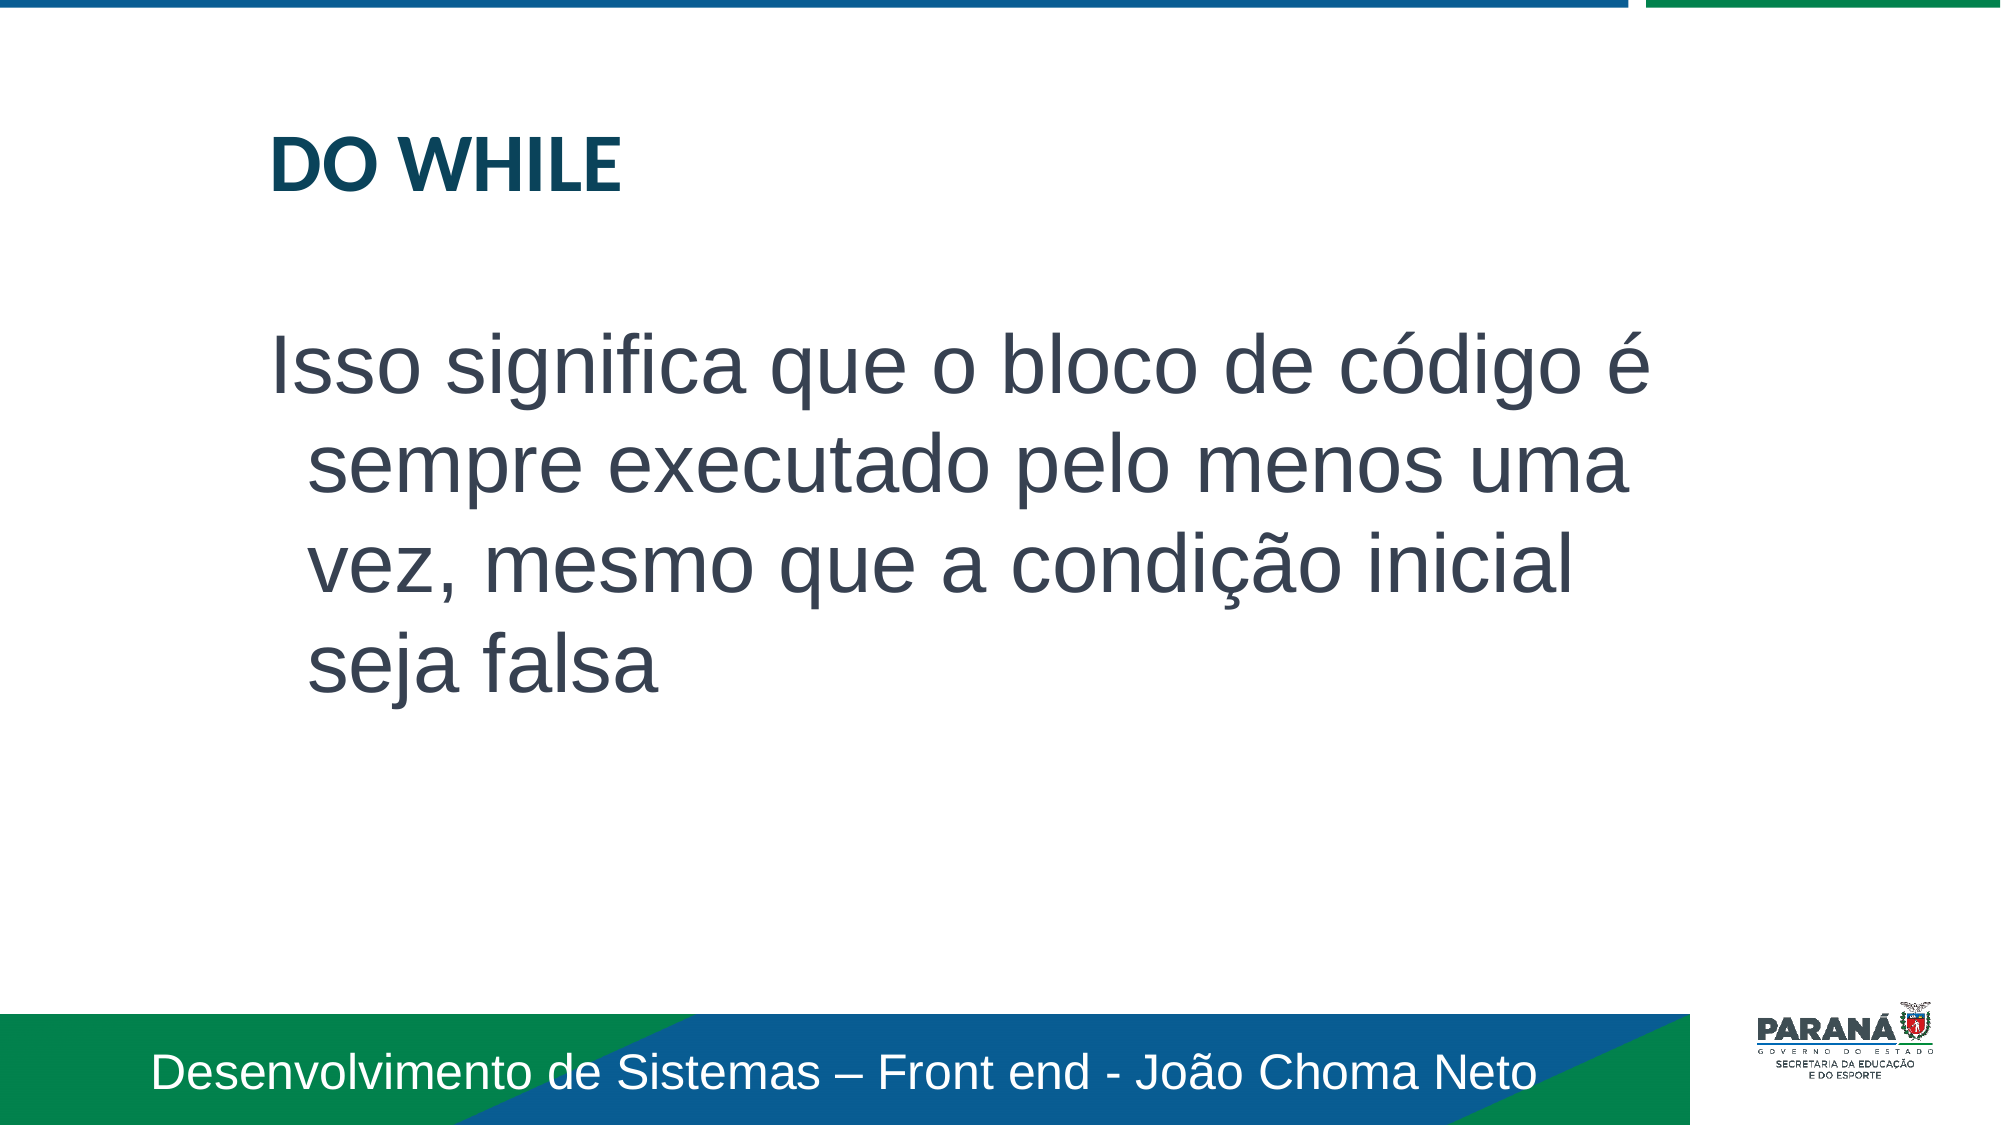

DO WHILE
Isso significa que o bloco de código é sempre executado pelo menos uma vez, mesmo que a condição inicial seja falsa